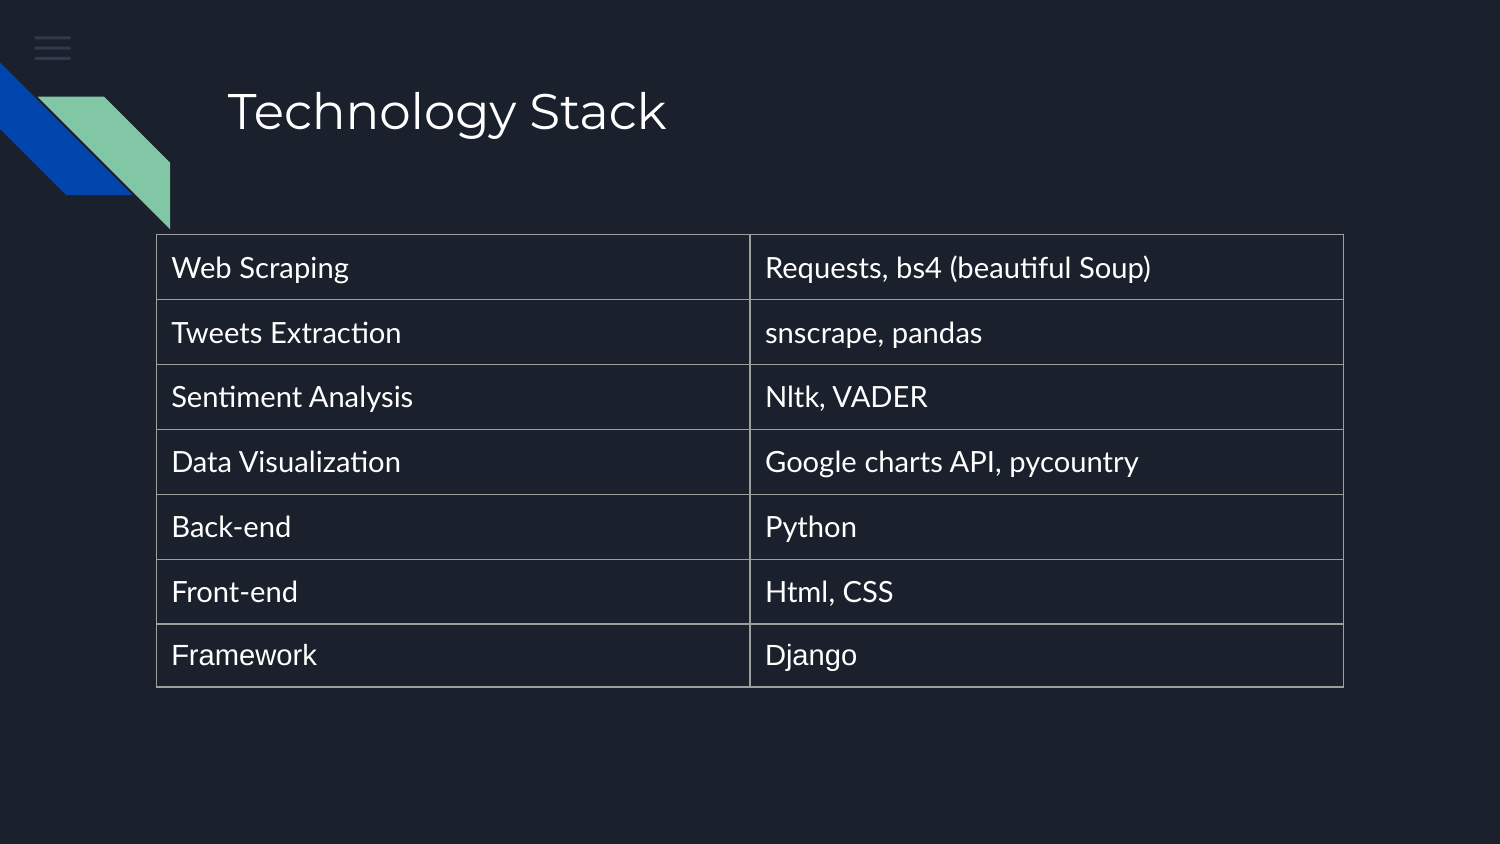

# Technology Stack
| Web Scraping | Requests, bs4 (beautiful Soup) |
| --- | --- |
| Tweets Extraction | snscrape, pandas |
| Sentiment Analysis | Nltk, VADER |
| Data Visualization | Google charts API, pycountry |
| Back-end | Python |
| Front-end | Html, CSS |
| Framework | Django |
| --- | --- |